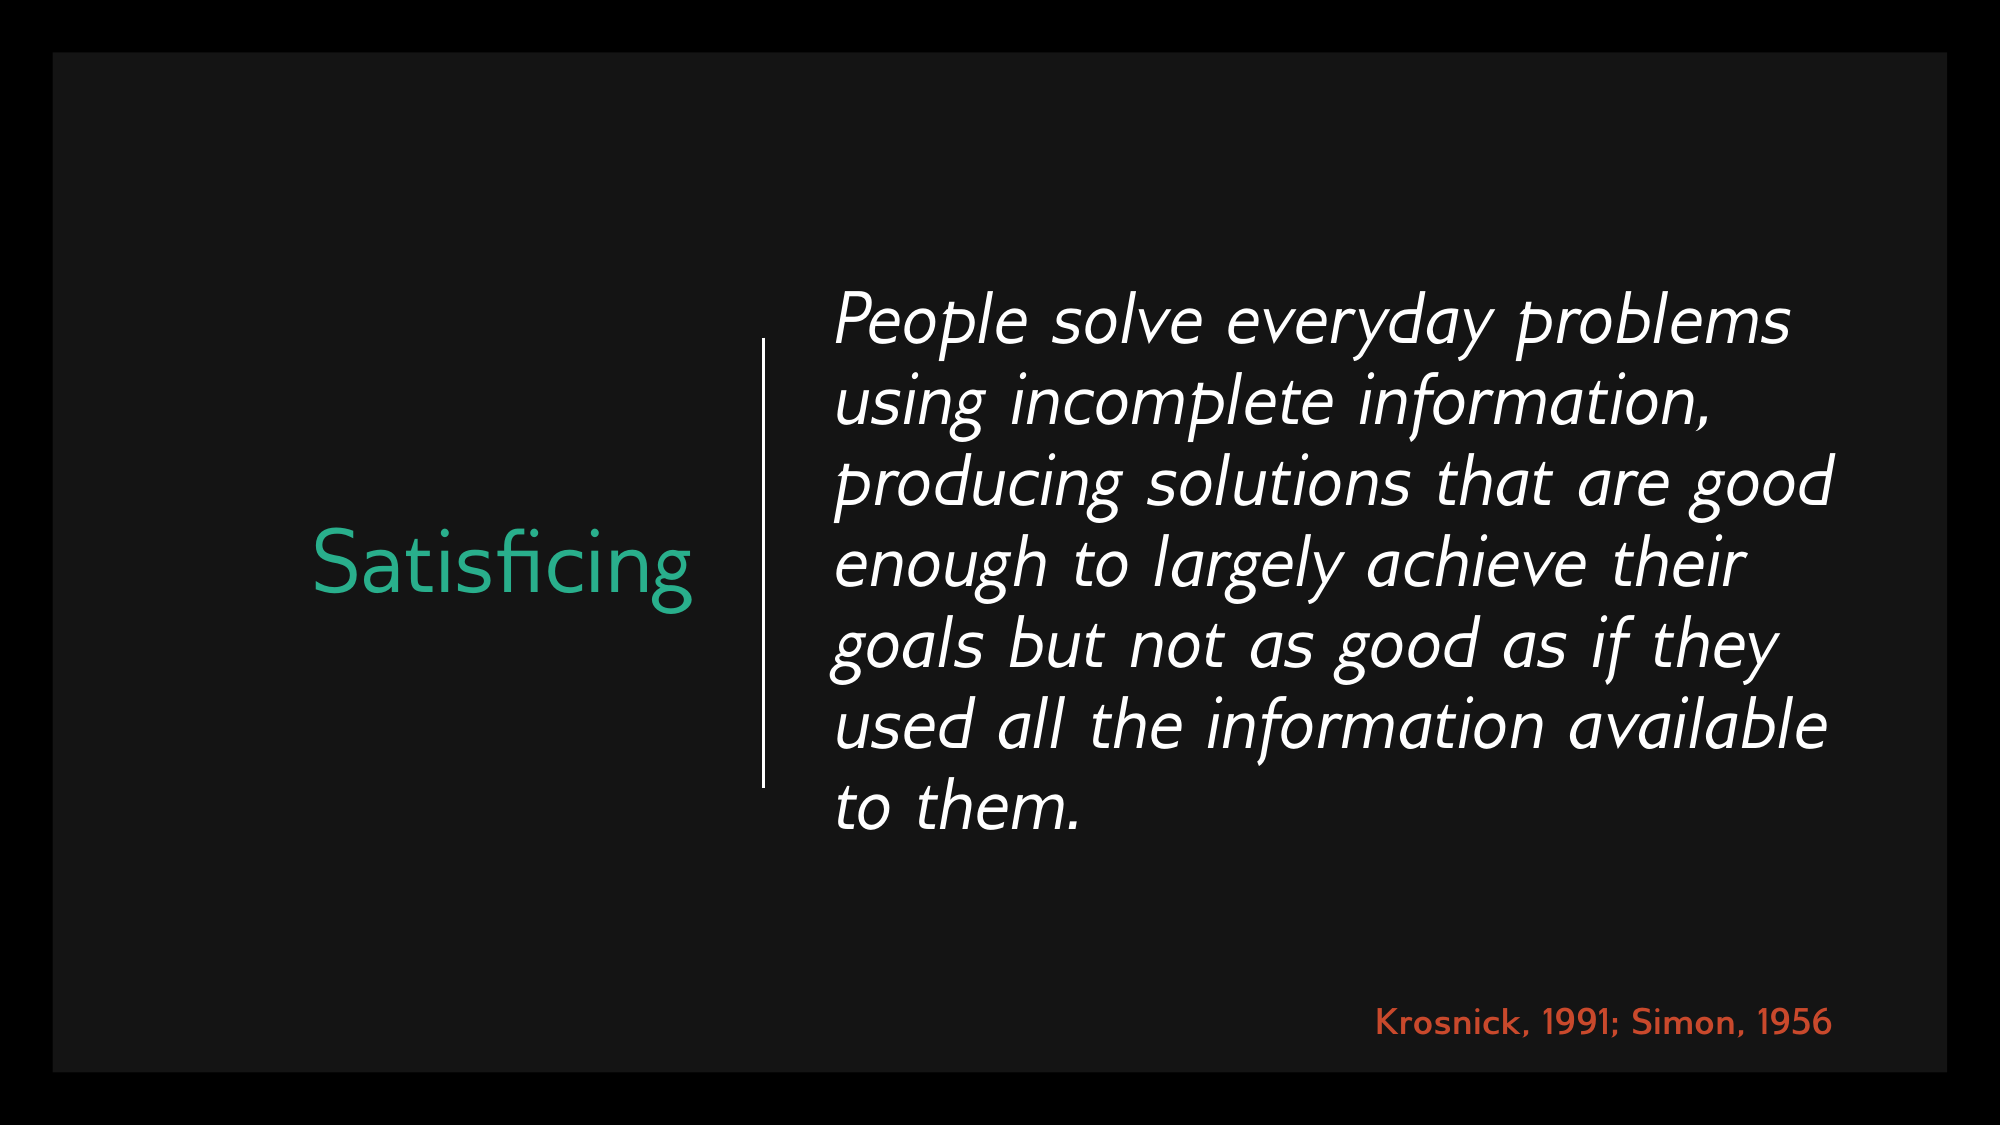

# Satisficing
People solve everyday problems using incomplete information, producing solutions that are good enough to largely achieve their goals but not as good as if they used all the information available to them.
Krosnick, 1991; Simon, 1956